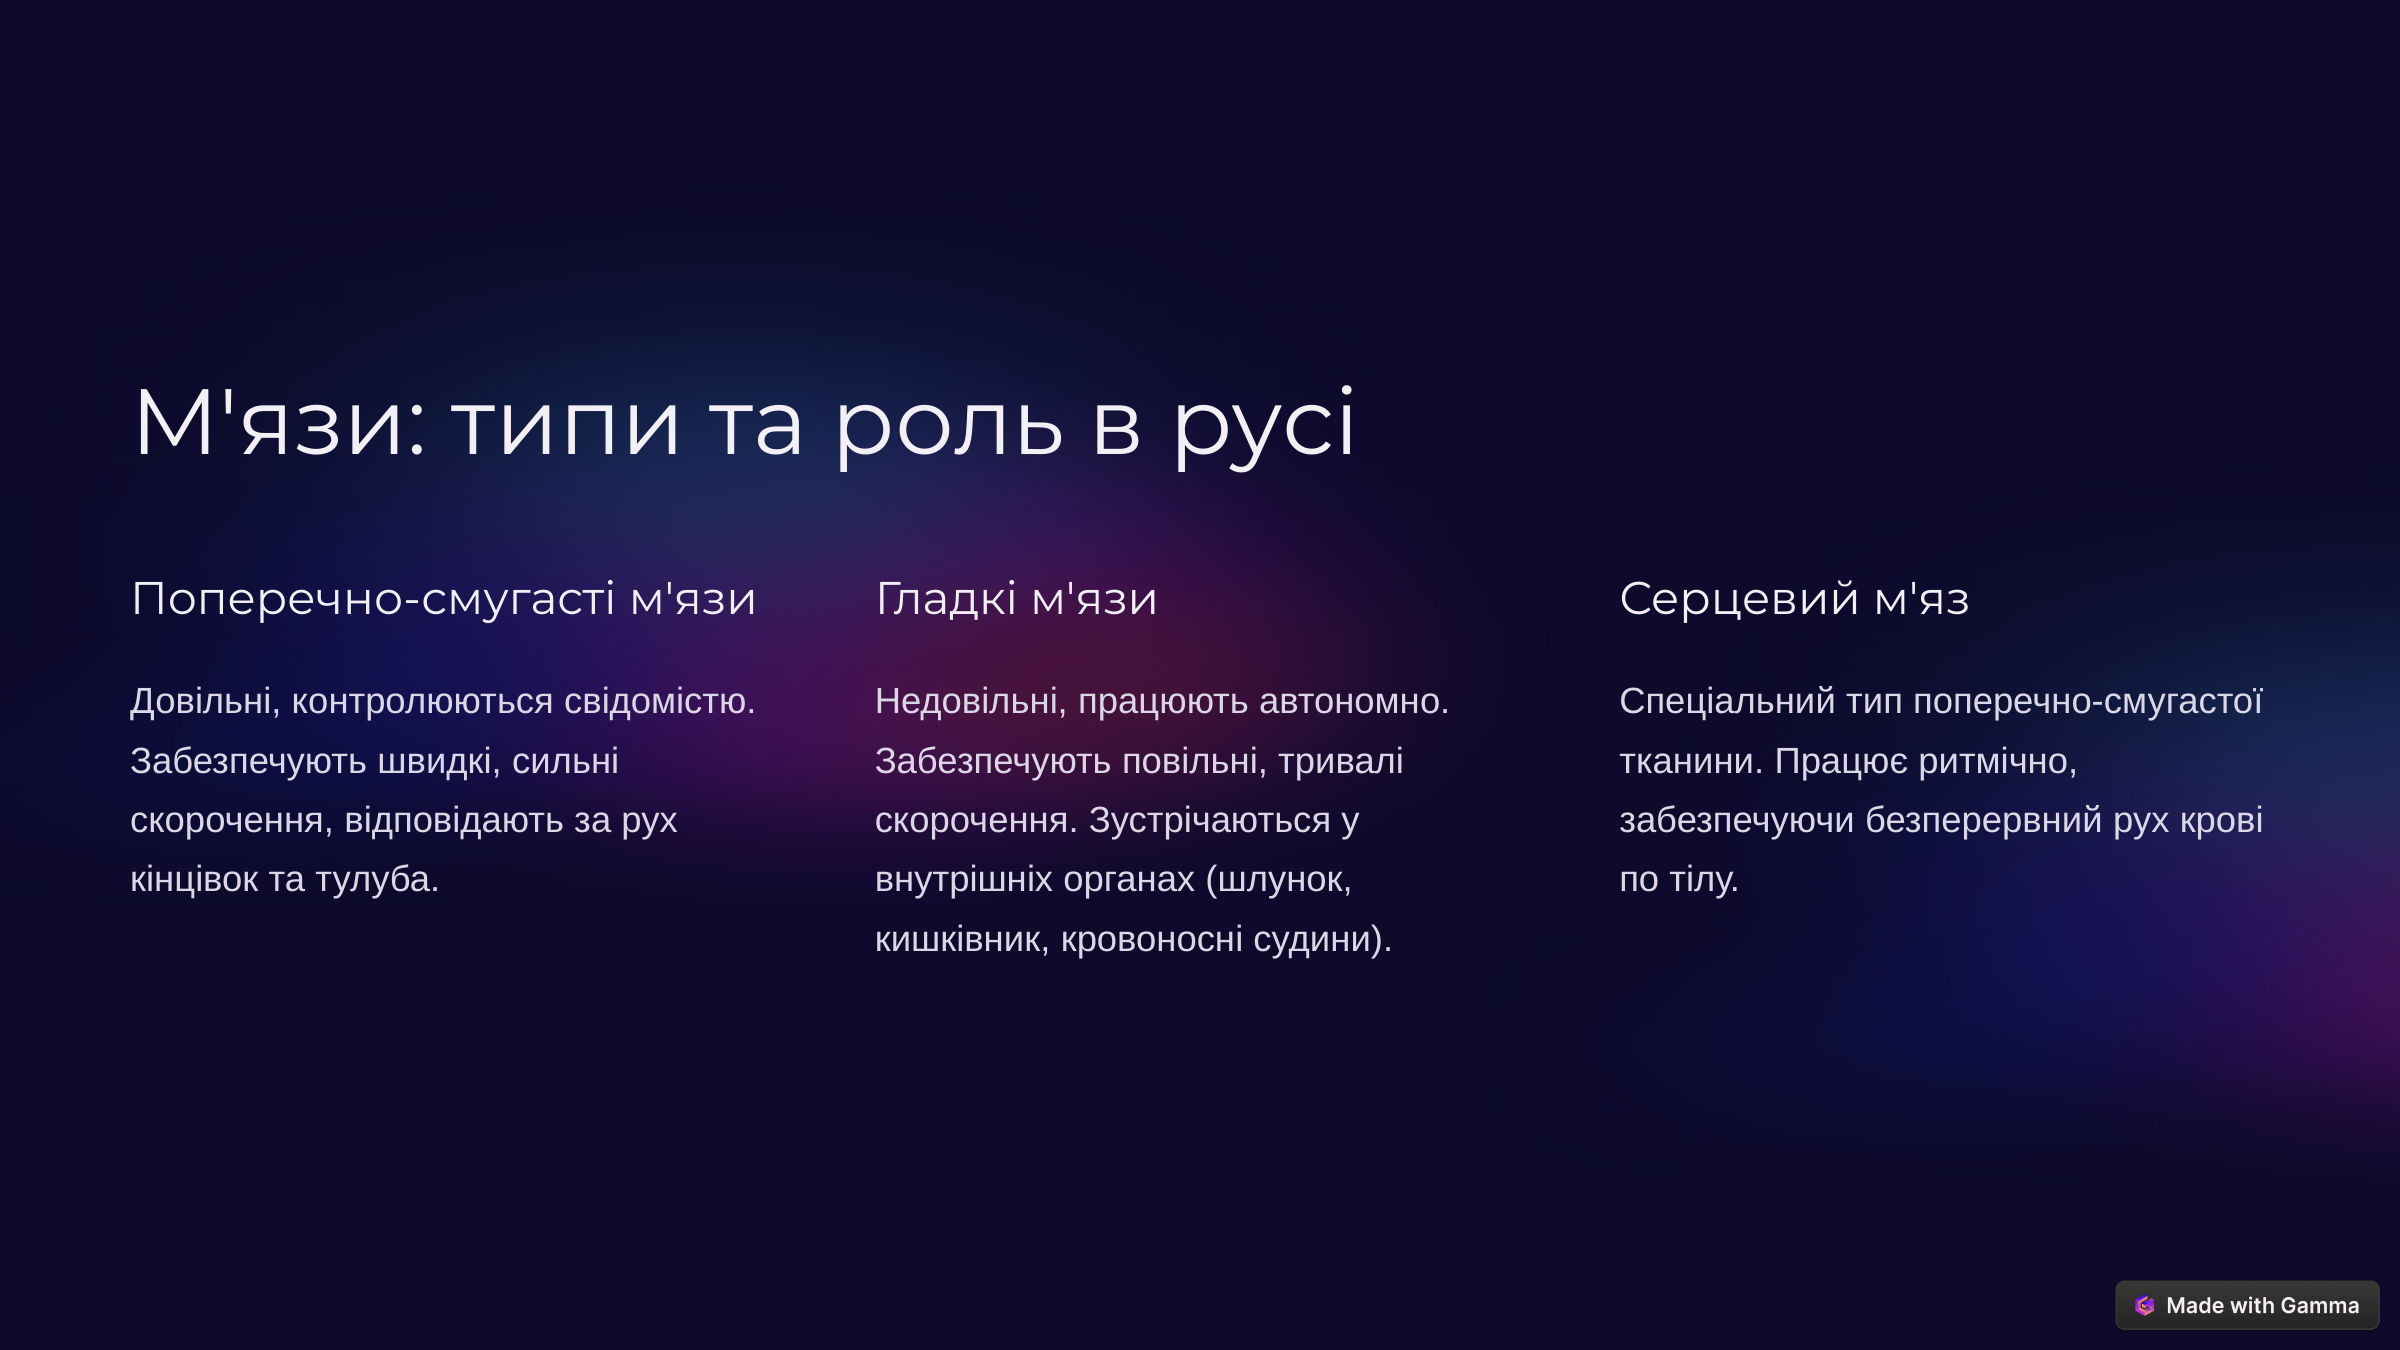

М'язи: типи та роль в русі
Поперечно-смугасті м'язи
Гладкі м'язи
Серцевий м'яз
Довільні, контролюються свідомістю. Забезпечують швидкі, сильні скорочення, відповідають за рух кінцівок та тулуба.
Недовільні, працюють автономно. Забезпечують повільні, тривалі скорочення. Зустрічаються у внутрішніх органах (шлунок, кишківник, кровоносні судини).
Спеціальний тип поперечно-смугастої тканини. Працює ритмічно, забезпечуючи безперервний рух крові по тілу.